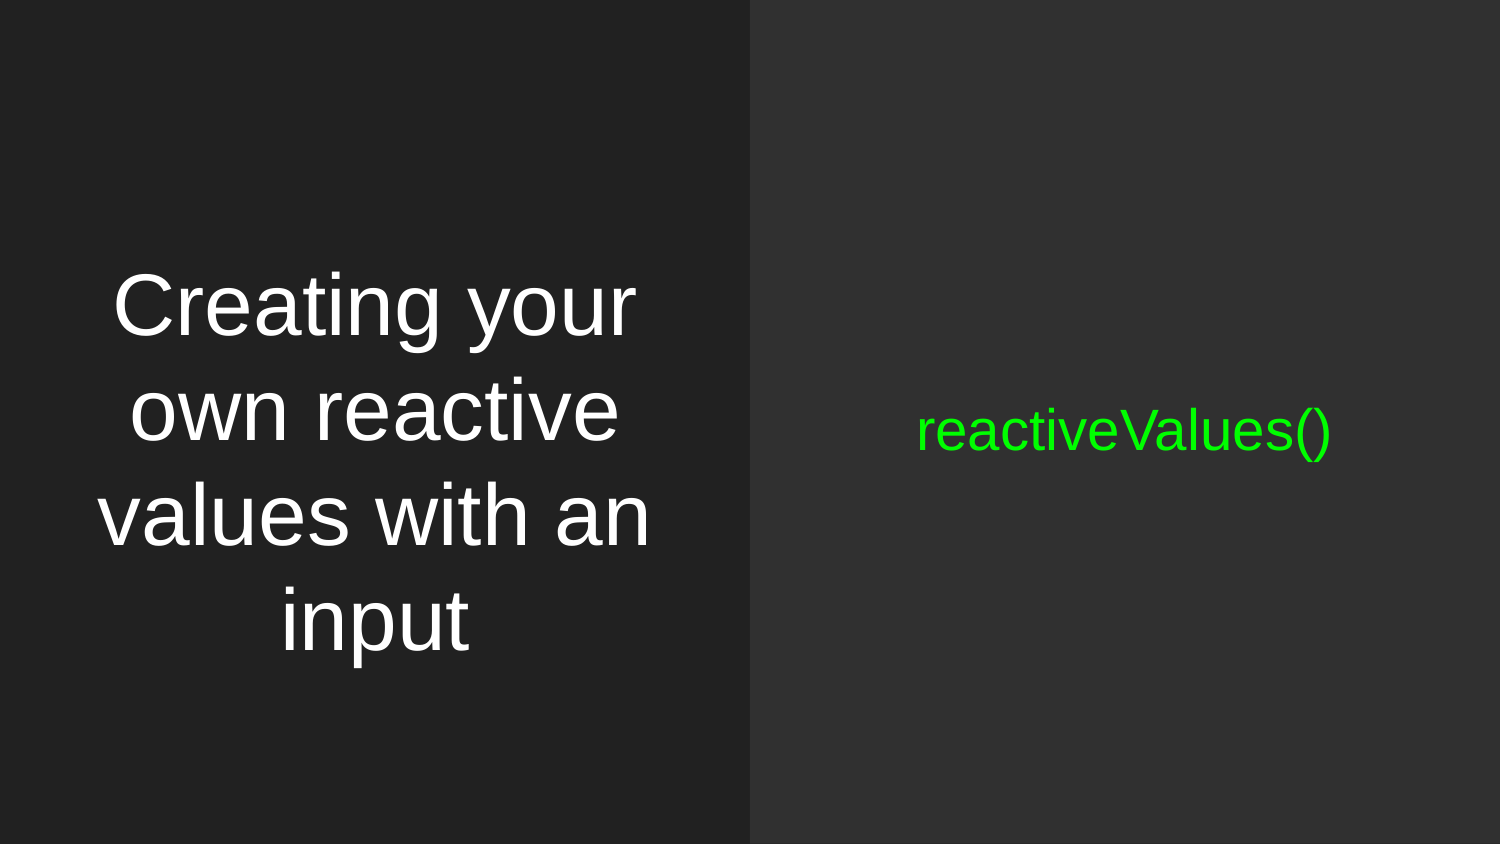

reactiveValues()
# Creating your own reactive values with an input